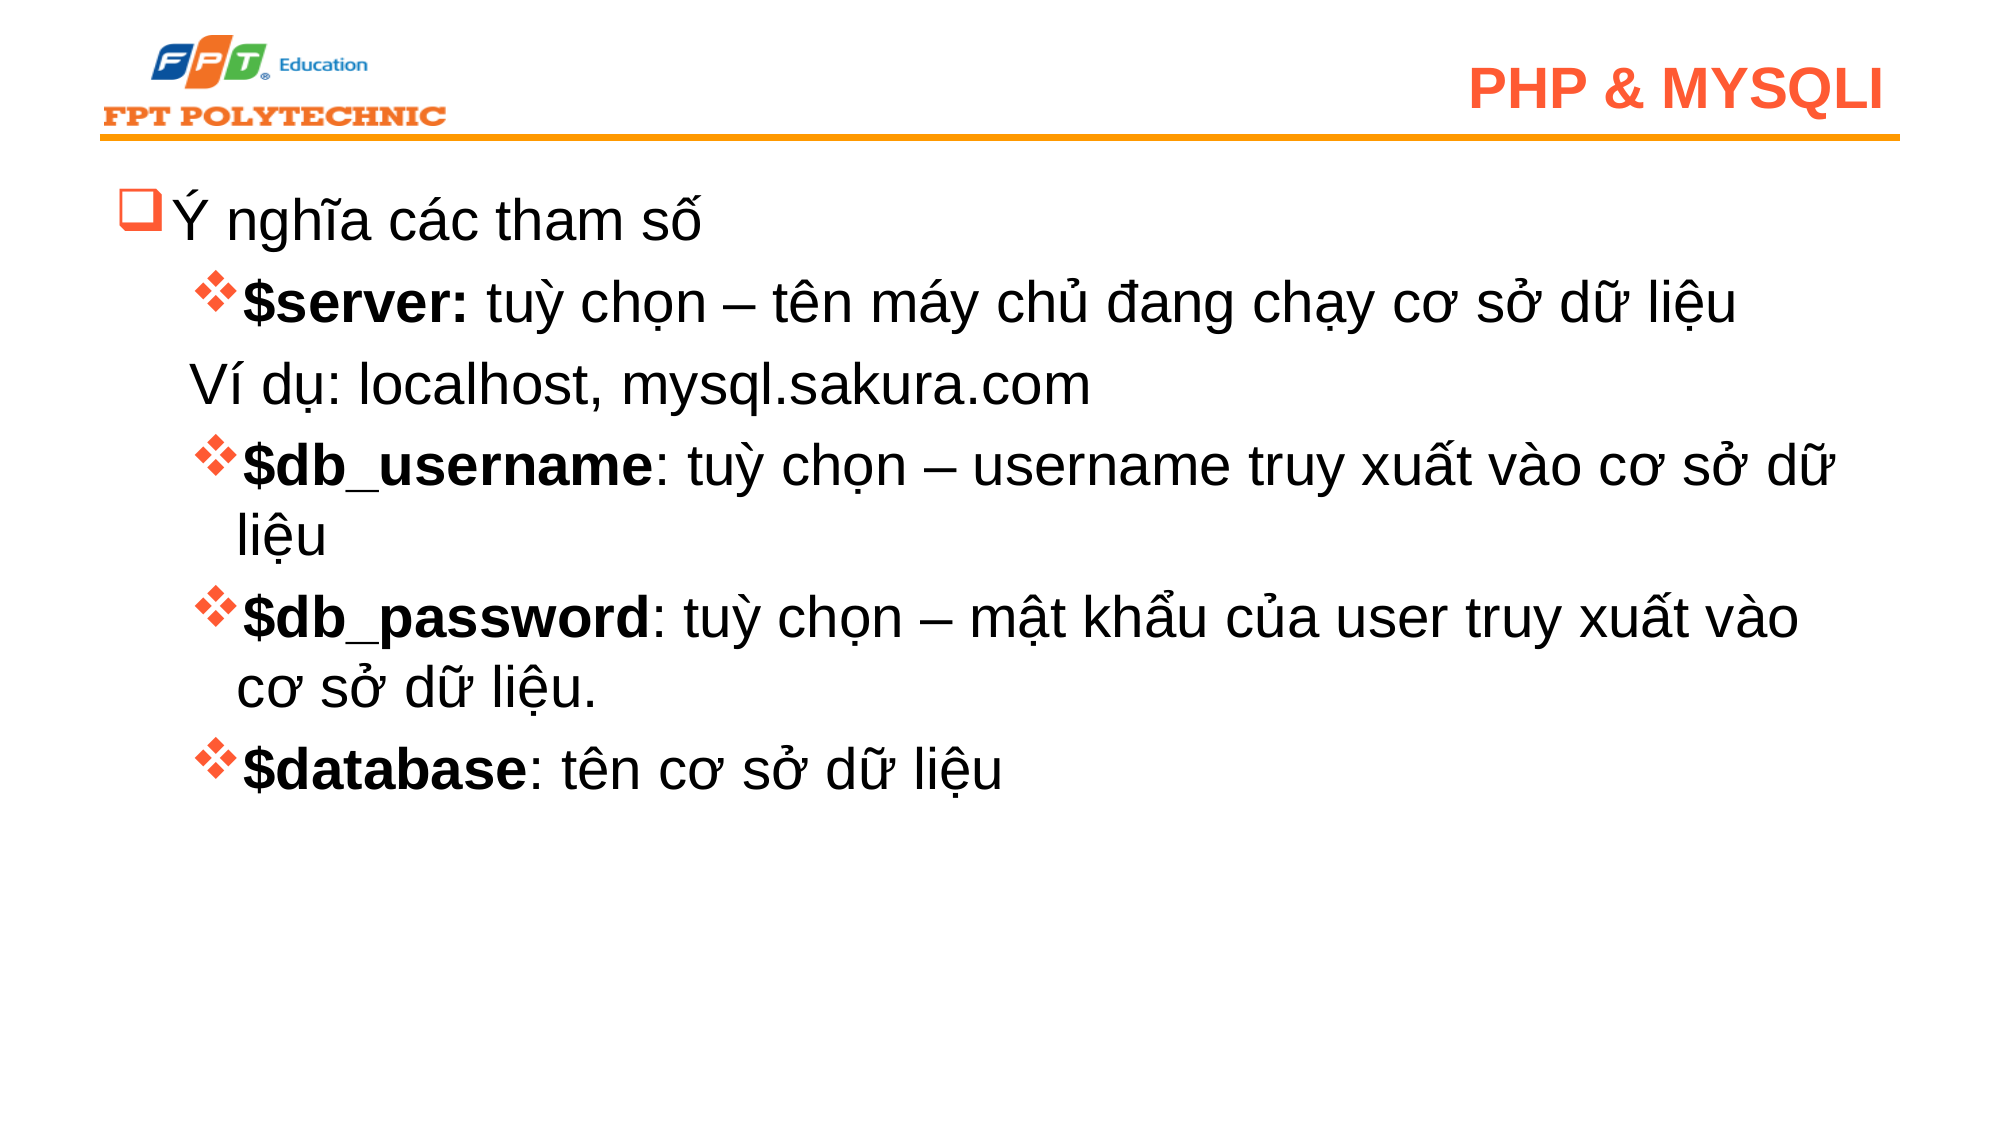

# PHP & MySQLi
Ý nghĩa các tham số
$server: tuỳ chọn – tên máy chủ đang chạy cơ sở dữ liệu
Ví dụ: localhost, mysql.sakura.com
$db_username: tuỳ chọn – username truy xuất vào cơ sở dữ liệu
$db_password: tuỳ chọn – mật khẩu của user truy xuất vào cơ sở dữ liệu.
$database: tên cơ sở dữ liệu